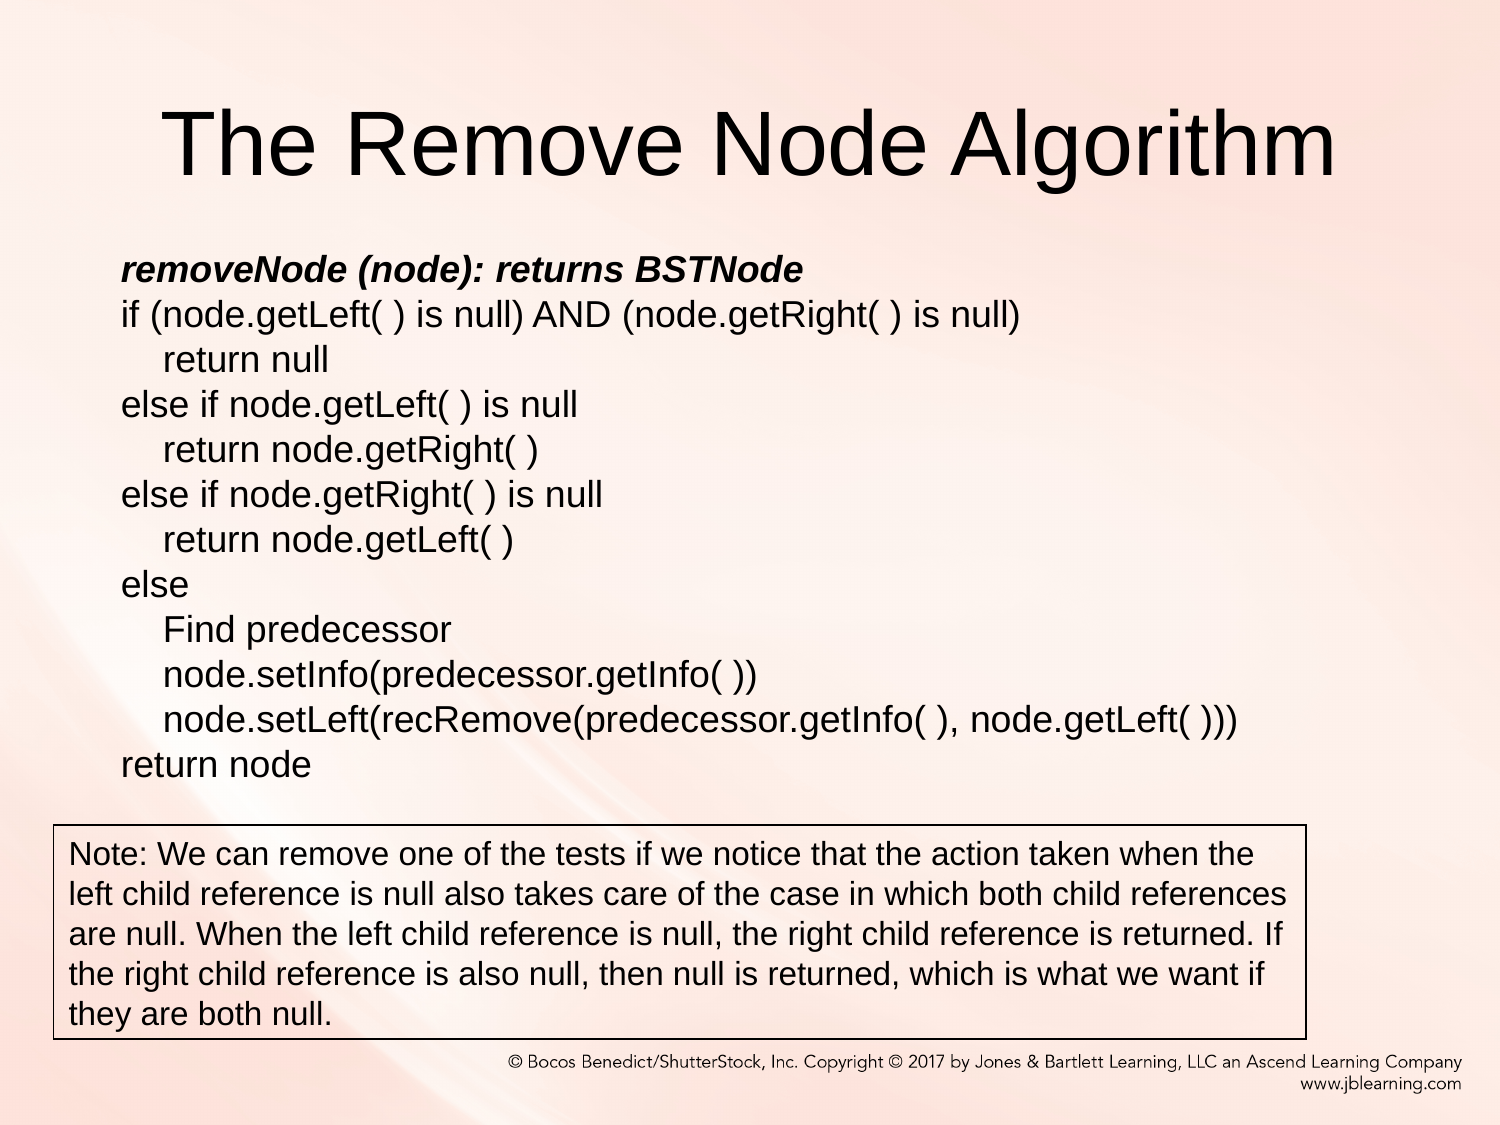

# The Remove Node Algorithm
removeNode (node): returns BSTNode
if (node.getLeft( ) is null) AND (node.getRight( ) is null)
    return null
else if node.getLeft( ) is null
    return node.getRight( )
else if node.getRight( ) is null
    return node.getLeft( )
else
    Find predecessor
    node.setInfo(predecessor.getInfo( ))
    node.setLeft(recRemove(predecessor.getInfo( ), node.getLeft( )))
return node
Note: We can remove one of the tests if we notice that the action taken when the left child reference is null also takes care of the case in which both child references are null. When the left child reference is null, the right child reference is returned. If the right child reference is also null, then null is returned, which is what we want if they are both null.